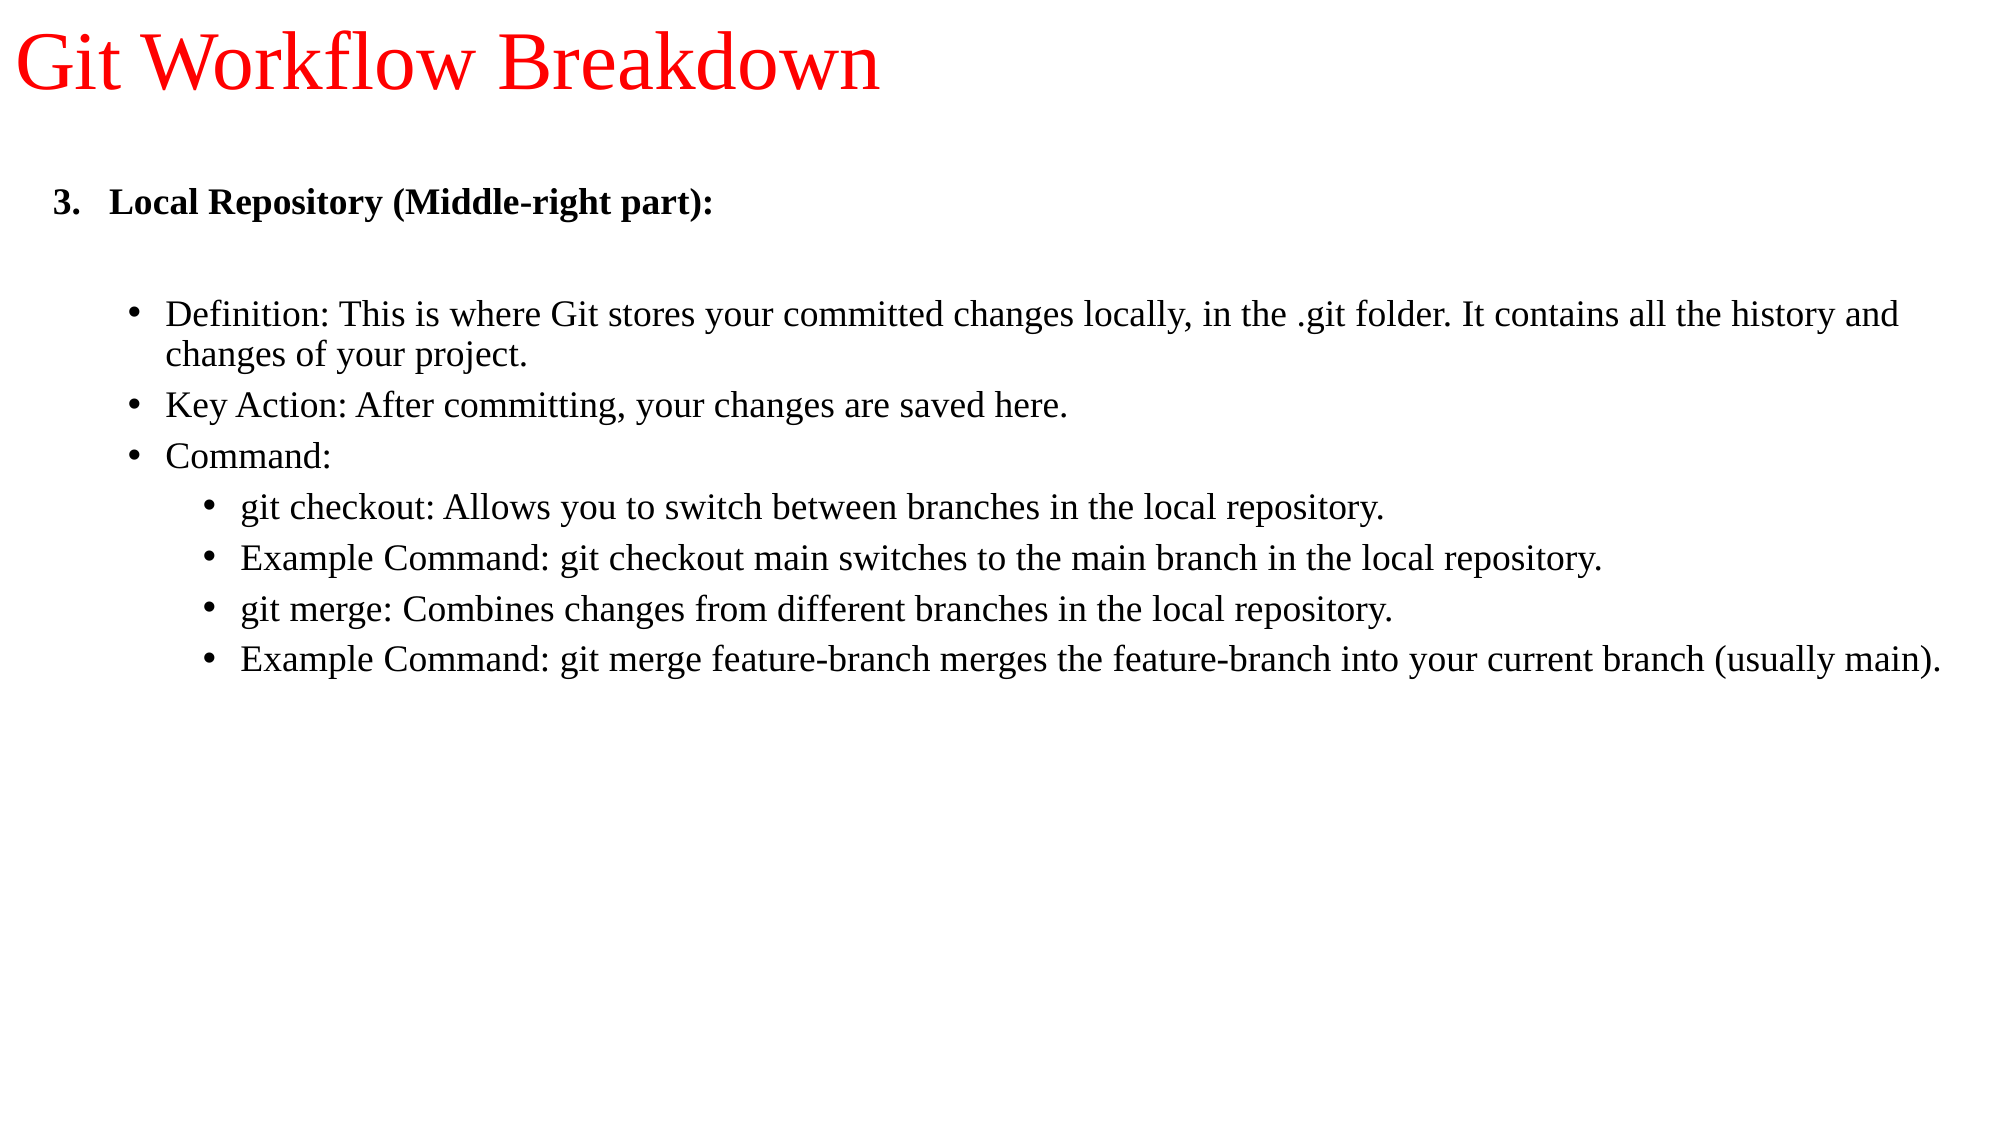

# Git Workflow Breakdown
Local Repository (Middle-right part):

Definition: This is where Git stores your committed changes locally, in the .git folder. It contains all the history and changes of your project.
Key Action: After committing, your changes are saved here.
Command:
git checkout: Allows you to switch between branches in the local repository.
Example Command: git checkout main switches to the main branch in the local repository.
git merge: Combines changes from different branches in the local repository.
Example Command: git merge feature-branch merges the feature-branch into your current branch (usually main).